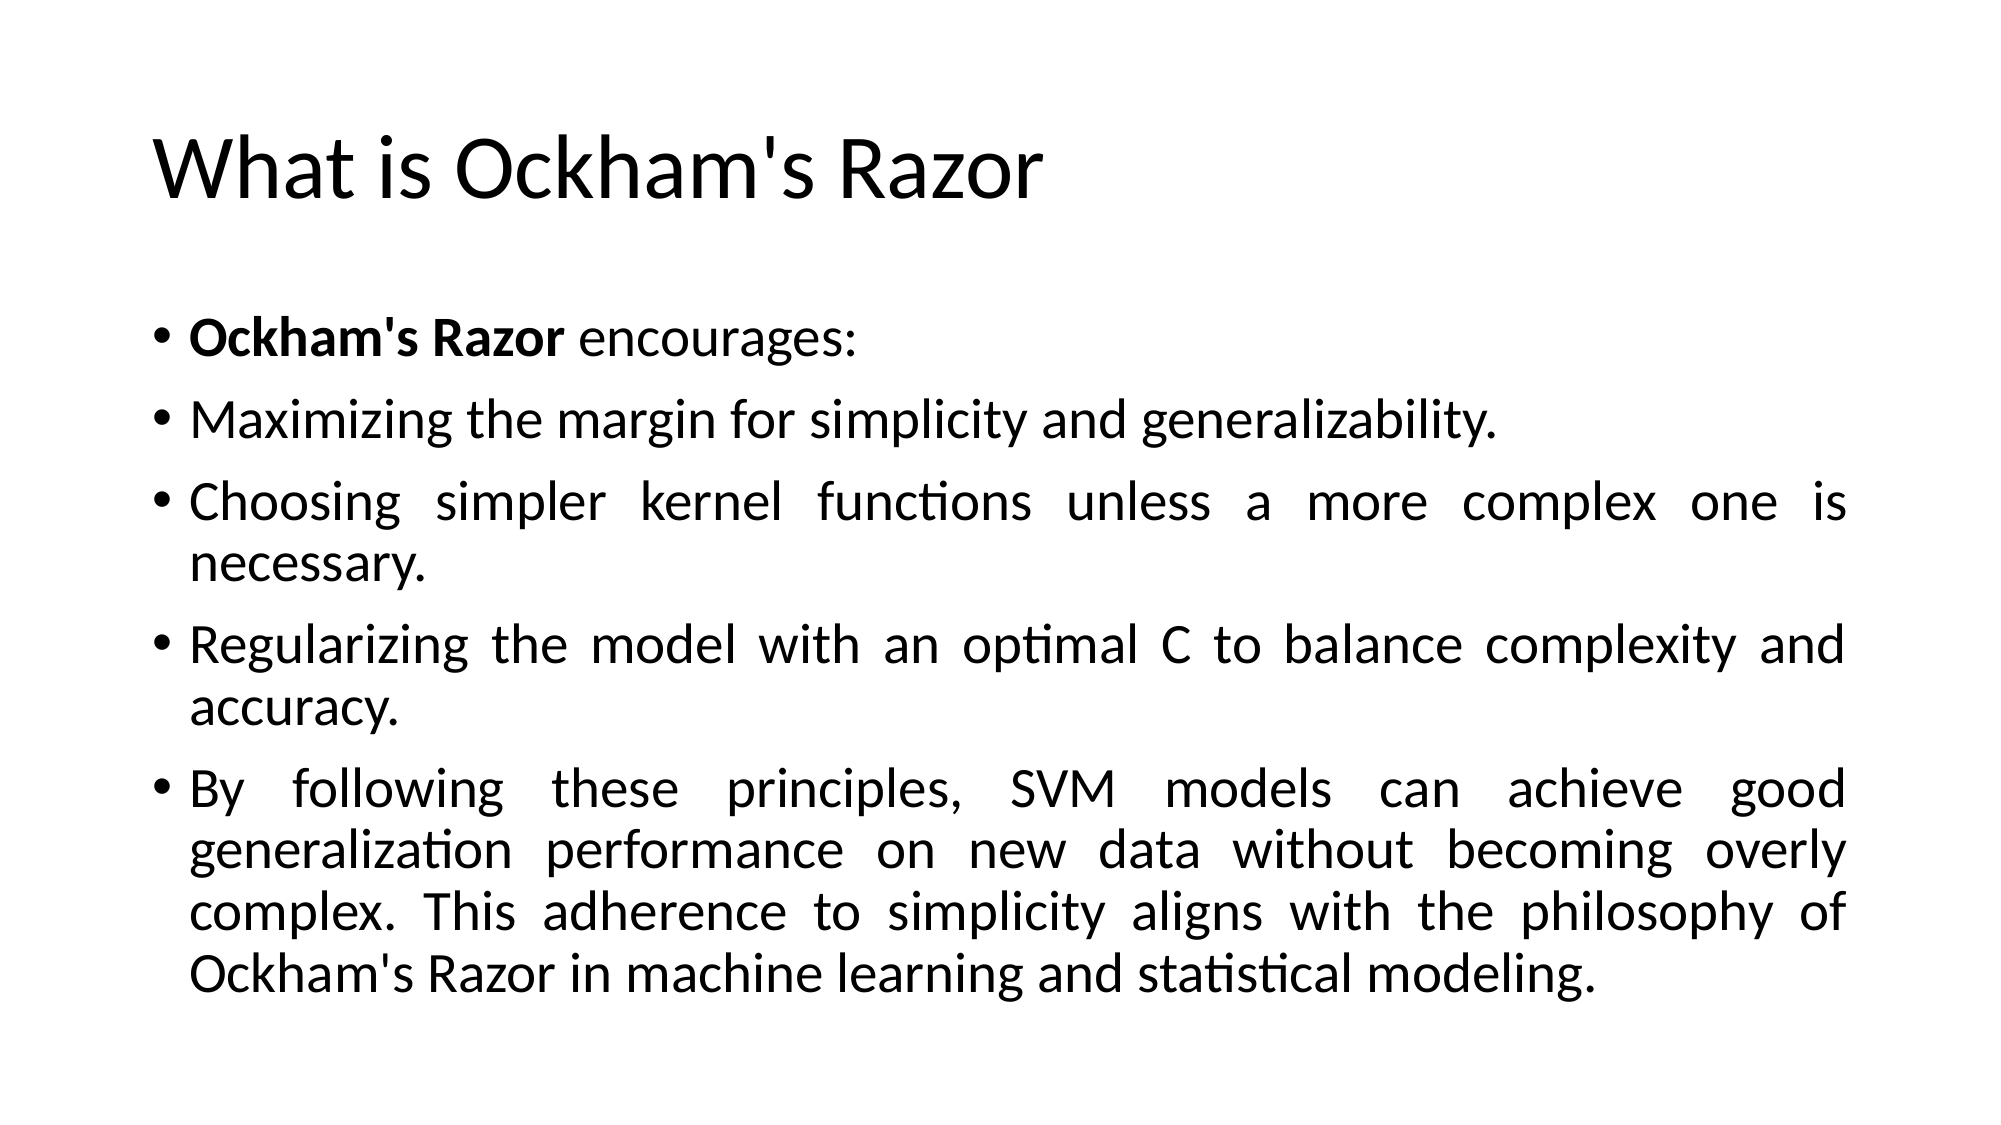

# What is Ockham's Razor
Ockham's Razor encourages:
Maximizing the margin for simplicity and generalizability.
Choosing simpler kernel functions unless a more complex one is necessary.
Regularizing the model with an optimal C to balance complexity and accuracy.
By following these principles, SVM models can achieve good generalization performance on new data without becoming overly complex. This adherence to simplicity aligns with the philosophy of Ockham's Razor in machine learning and statistical modeling.